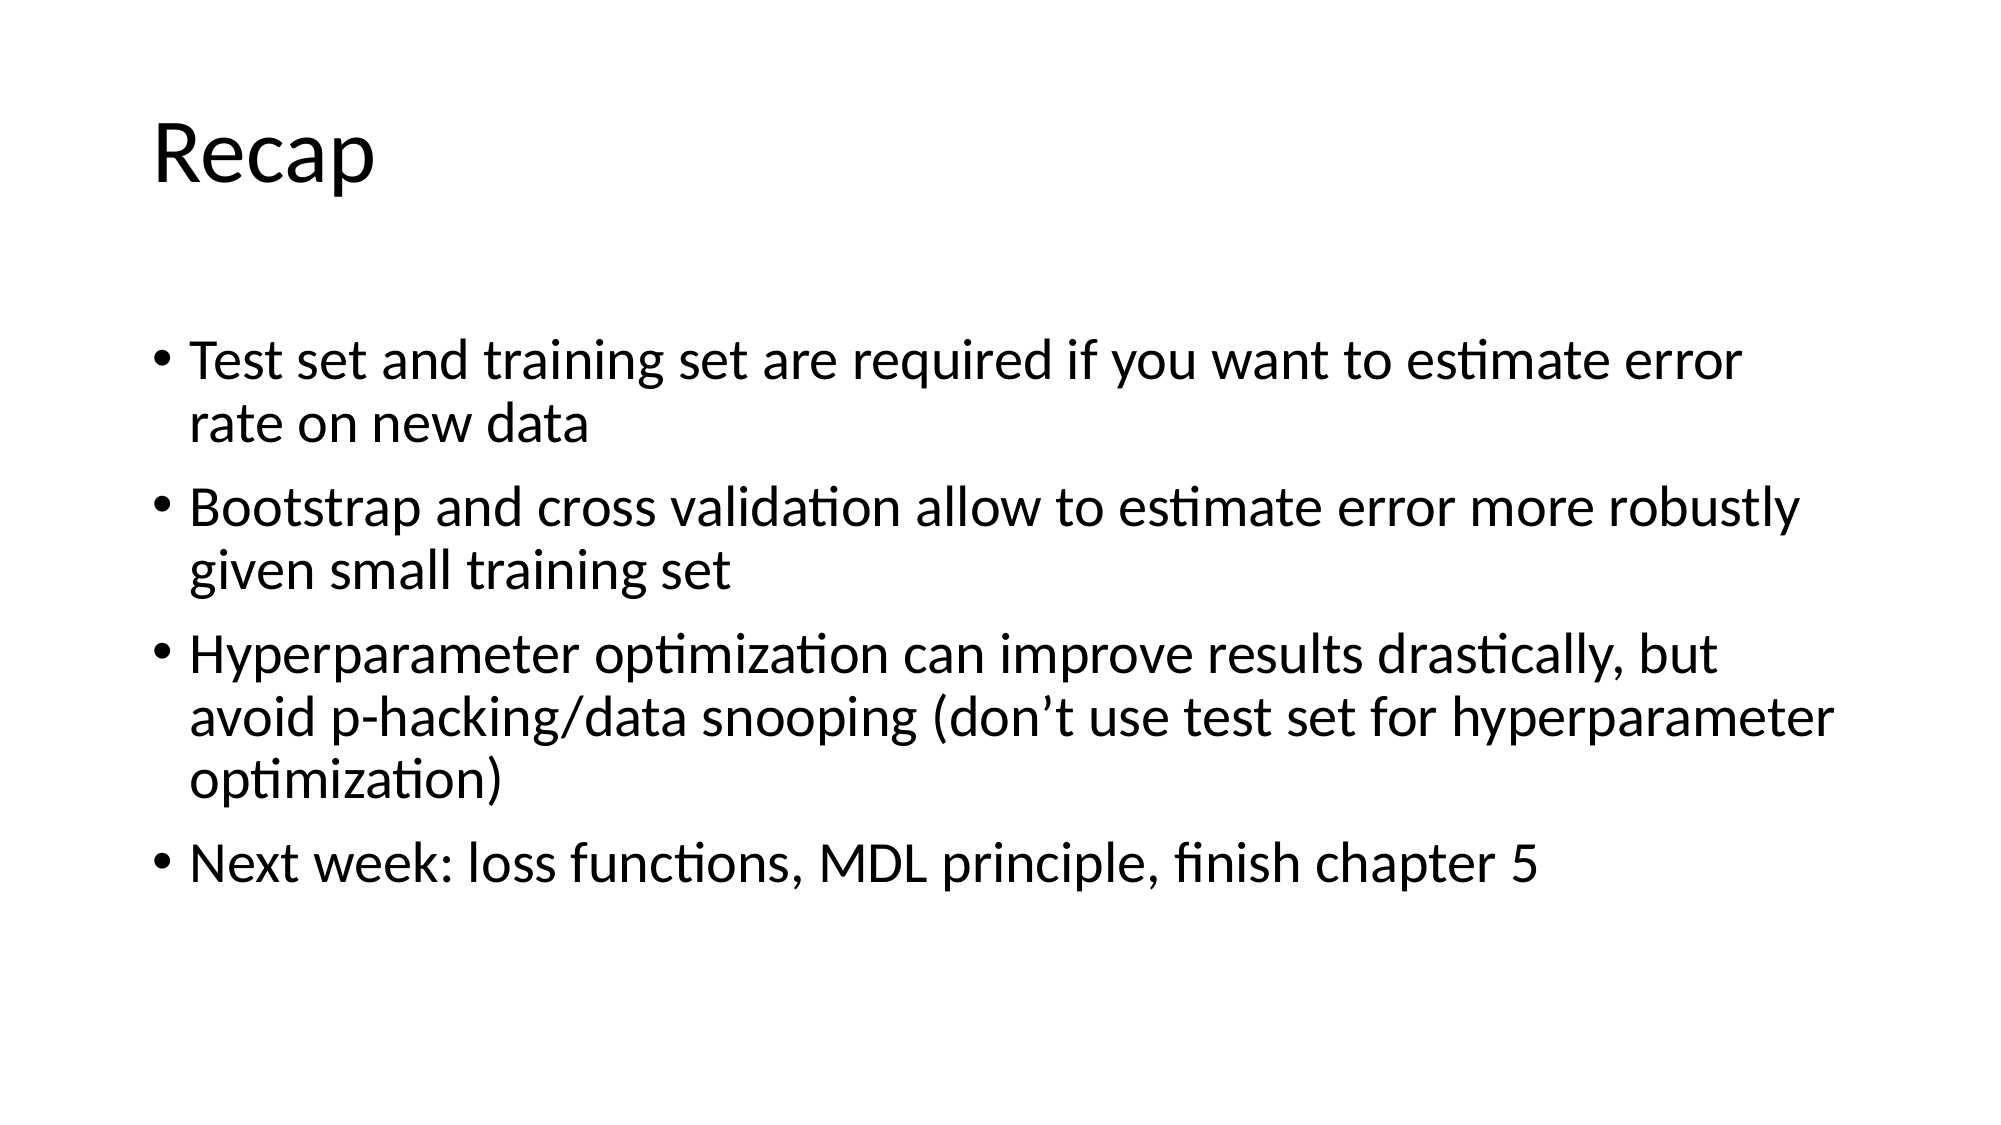

# Recap

Test set and training set are required if you want to estimate error rate on new data
Bootstrap and cross validation allow to estimate error more robustly given small training set
Hyperparameter optimization can improve results drastically, but avoid p-hacking/data snooping (don’t use test set for hyperparameter optimization)
Next week: loss functions, MDL principle, finish chapter 5